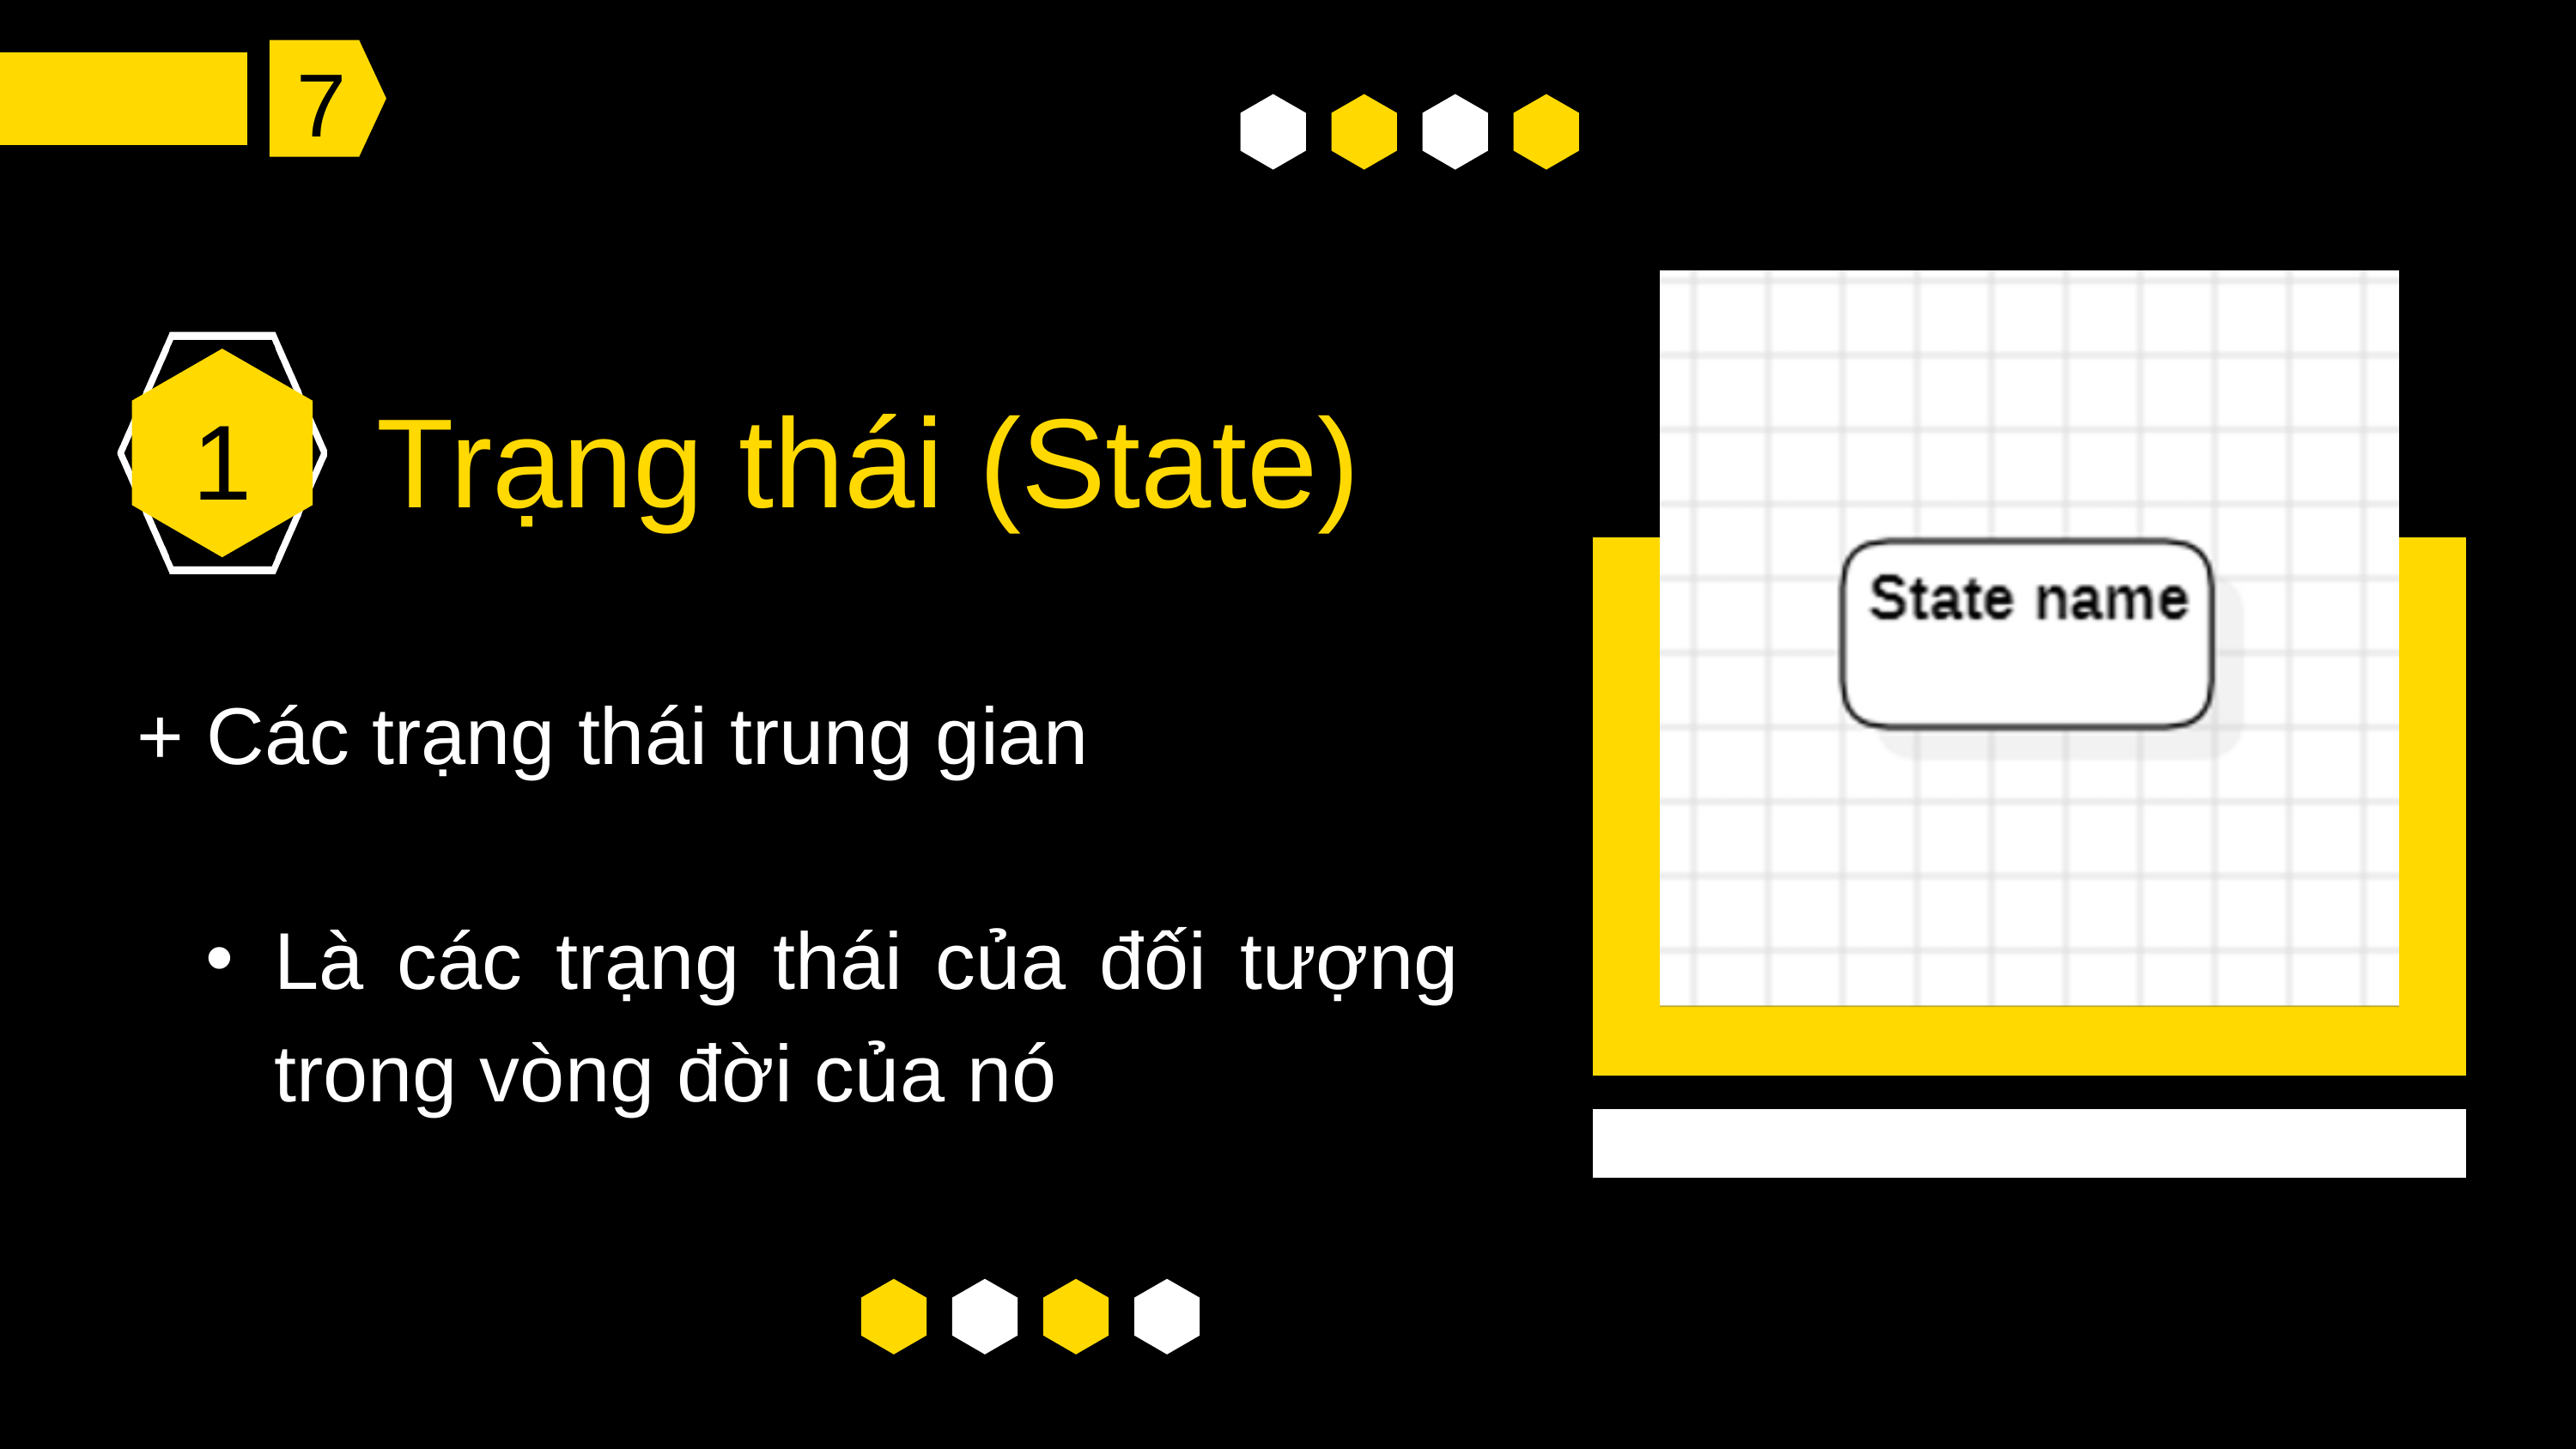

7

Trạng thái (State)
1

+ Các trạng thái trung gian

Là các trạng thái của đối tượng trong vòng đời của nó